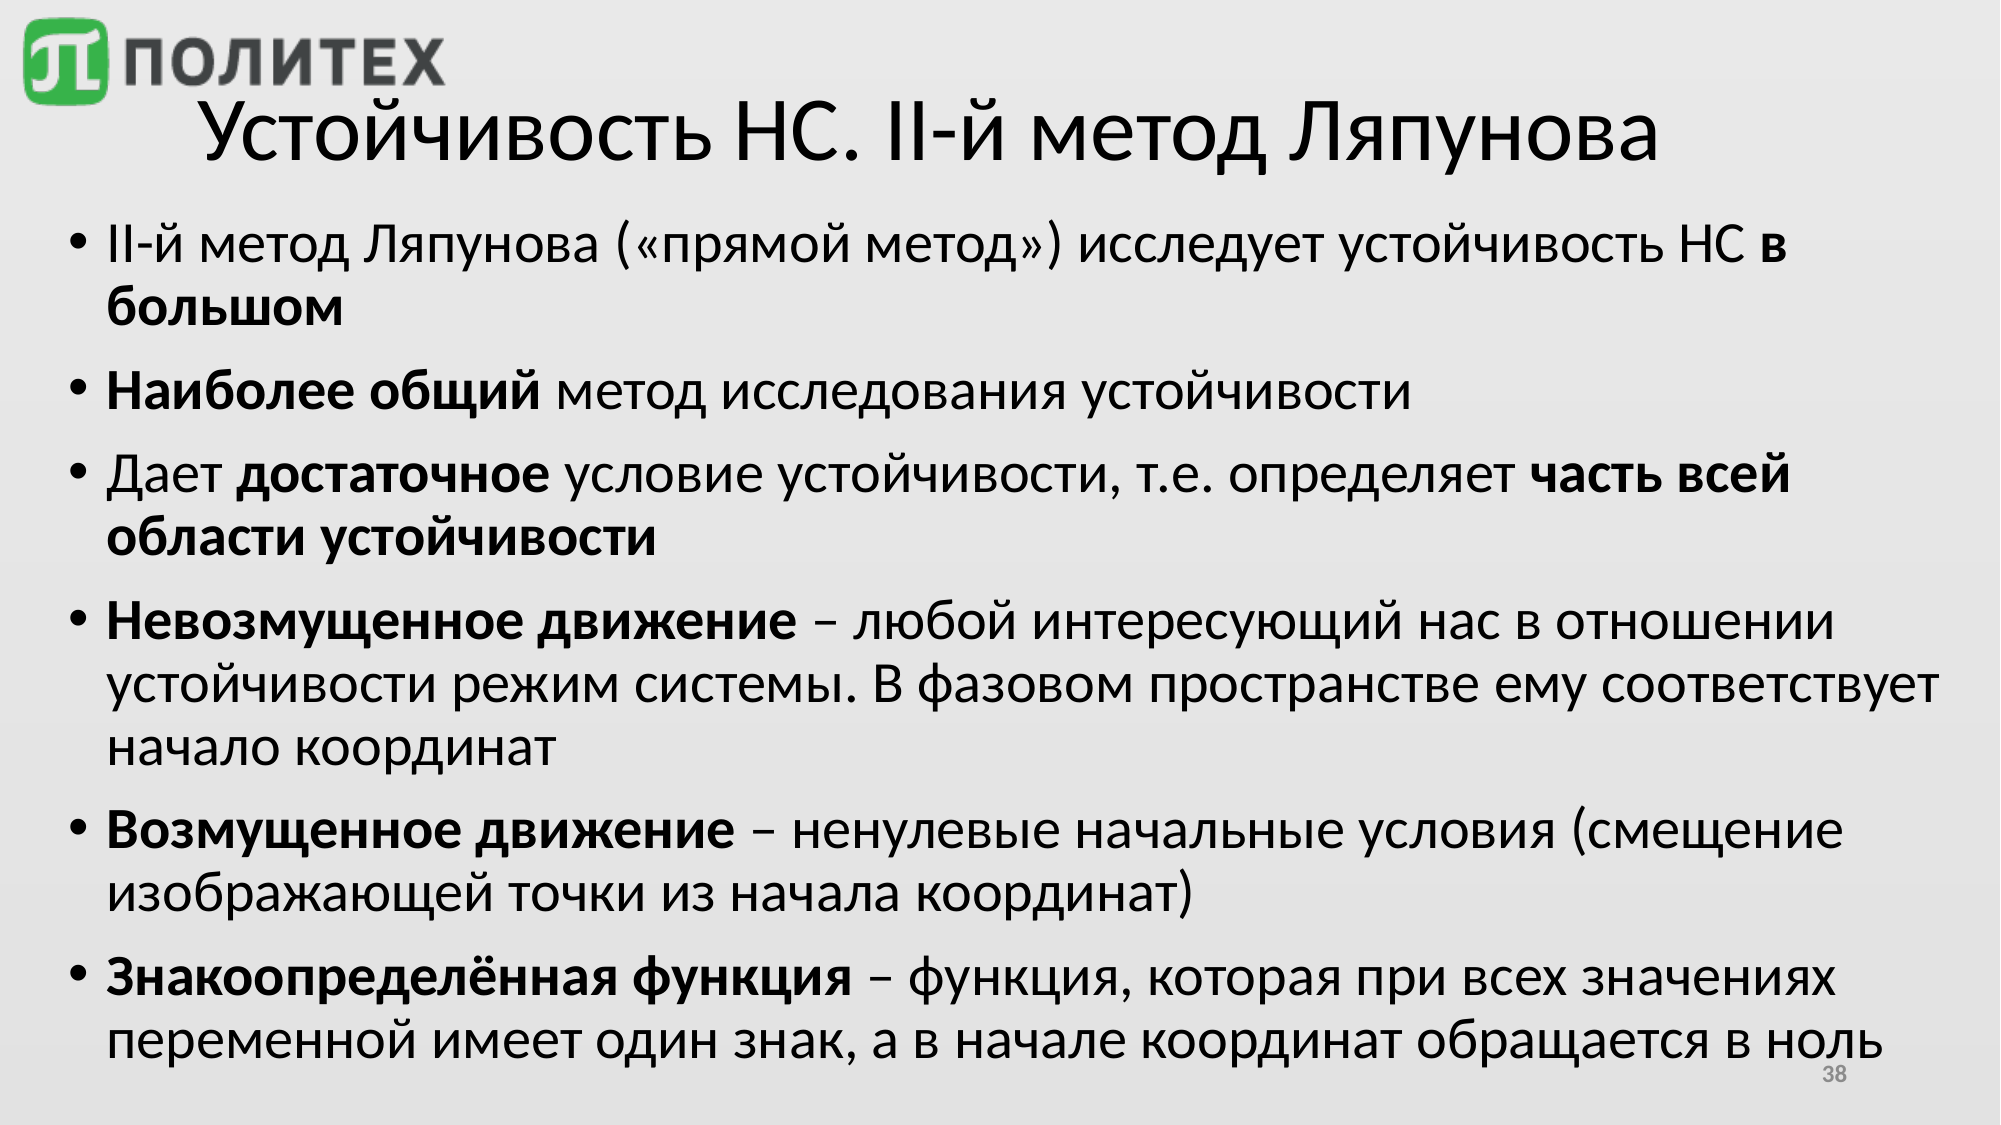

# Устойчивость НС. II-й метод Ляпунова
II-й метод Ляпунова («прямой метод») исследует устойчивость НС в большом
Наиболее общий метод исследования устойчивости
Дает достаточное условие устойчивости, т.е. определяет часть всей области устойчивости
Невозмущенное движение – любой интересующий нас в отношении устойчивости режим системы. В фазовом пространстве ему соответствует начало координат
Возмущенное движение – ненулевые начальные условия (смещение изображающей точки из начала координат)
Знакоопределённая функция – функция, которая при всех значениях переменной имеет один знак, а в начале координат обращается в ноль
38